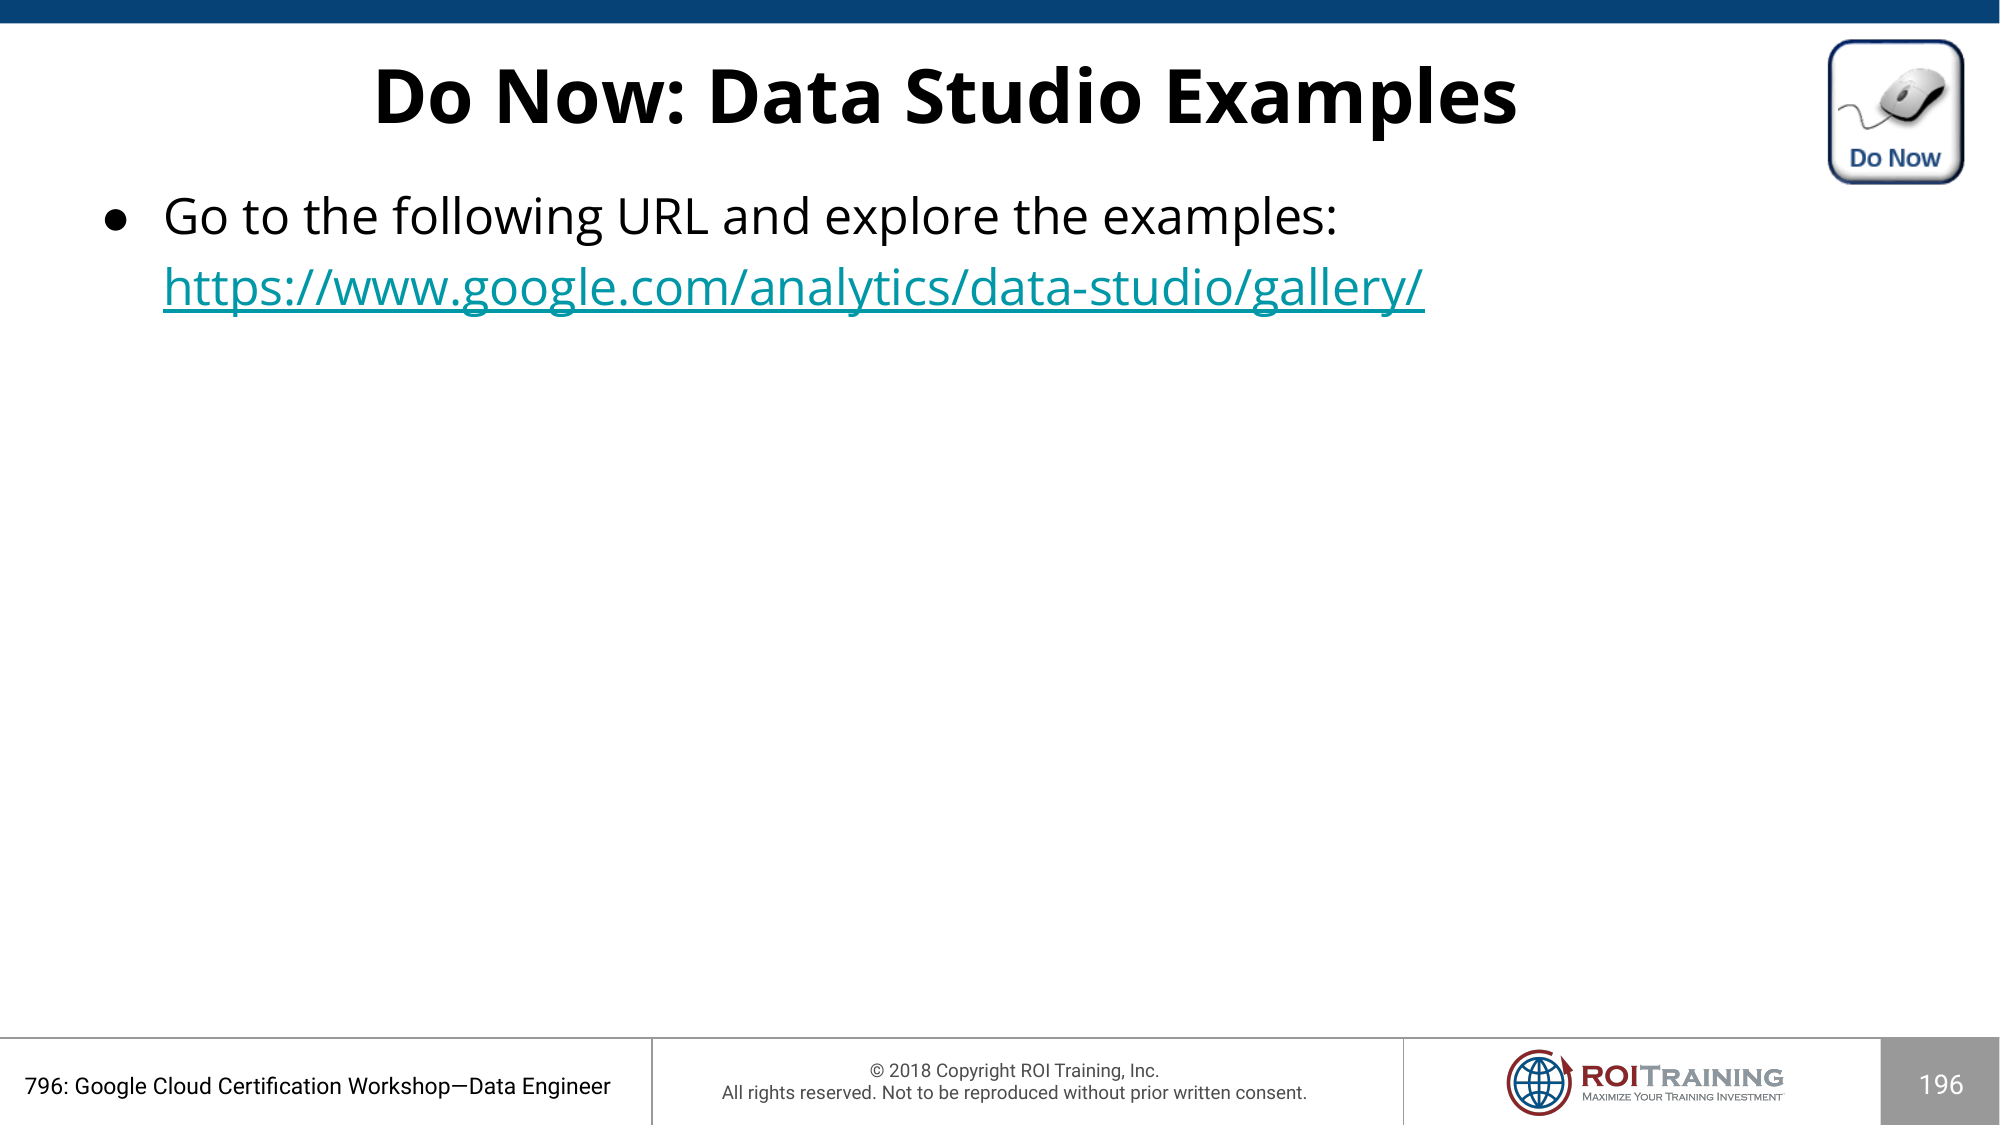

# Do Now: Data Studio Examples
Go to the following URL and explore the examples:
https://www.google.com/analytics/data-studio/gallery/